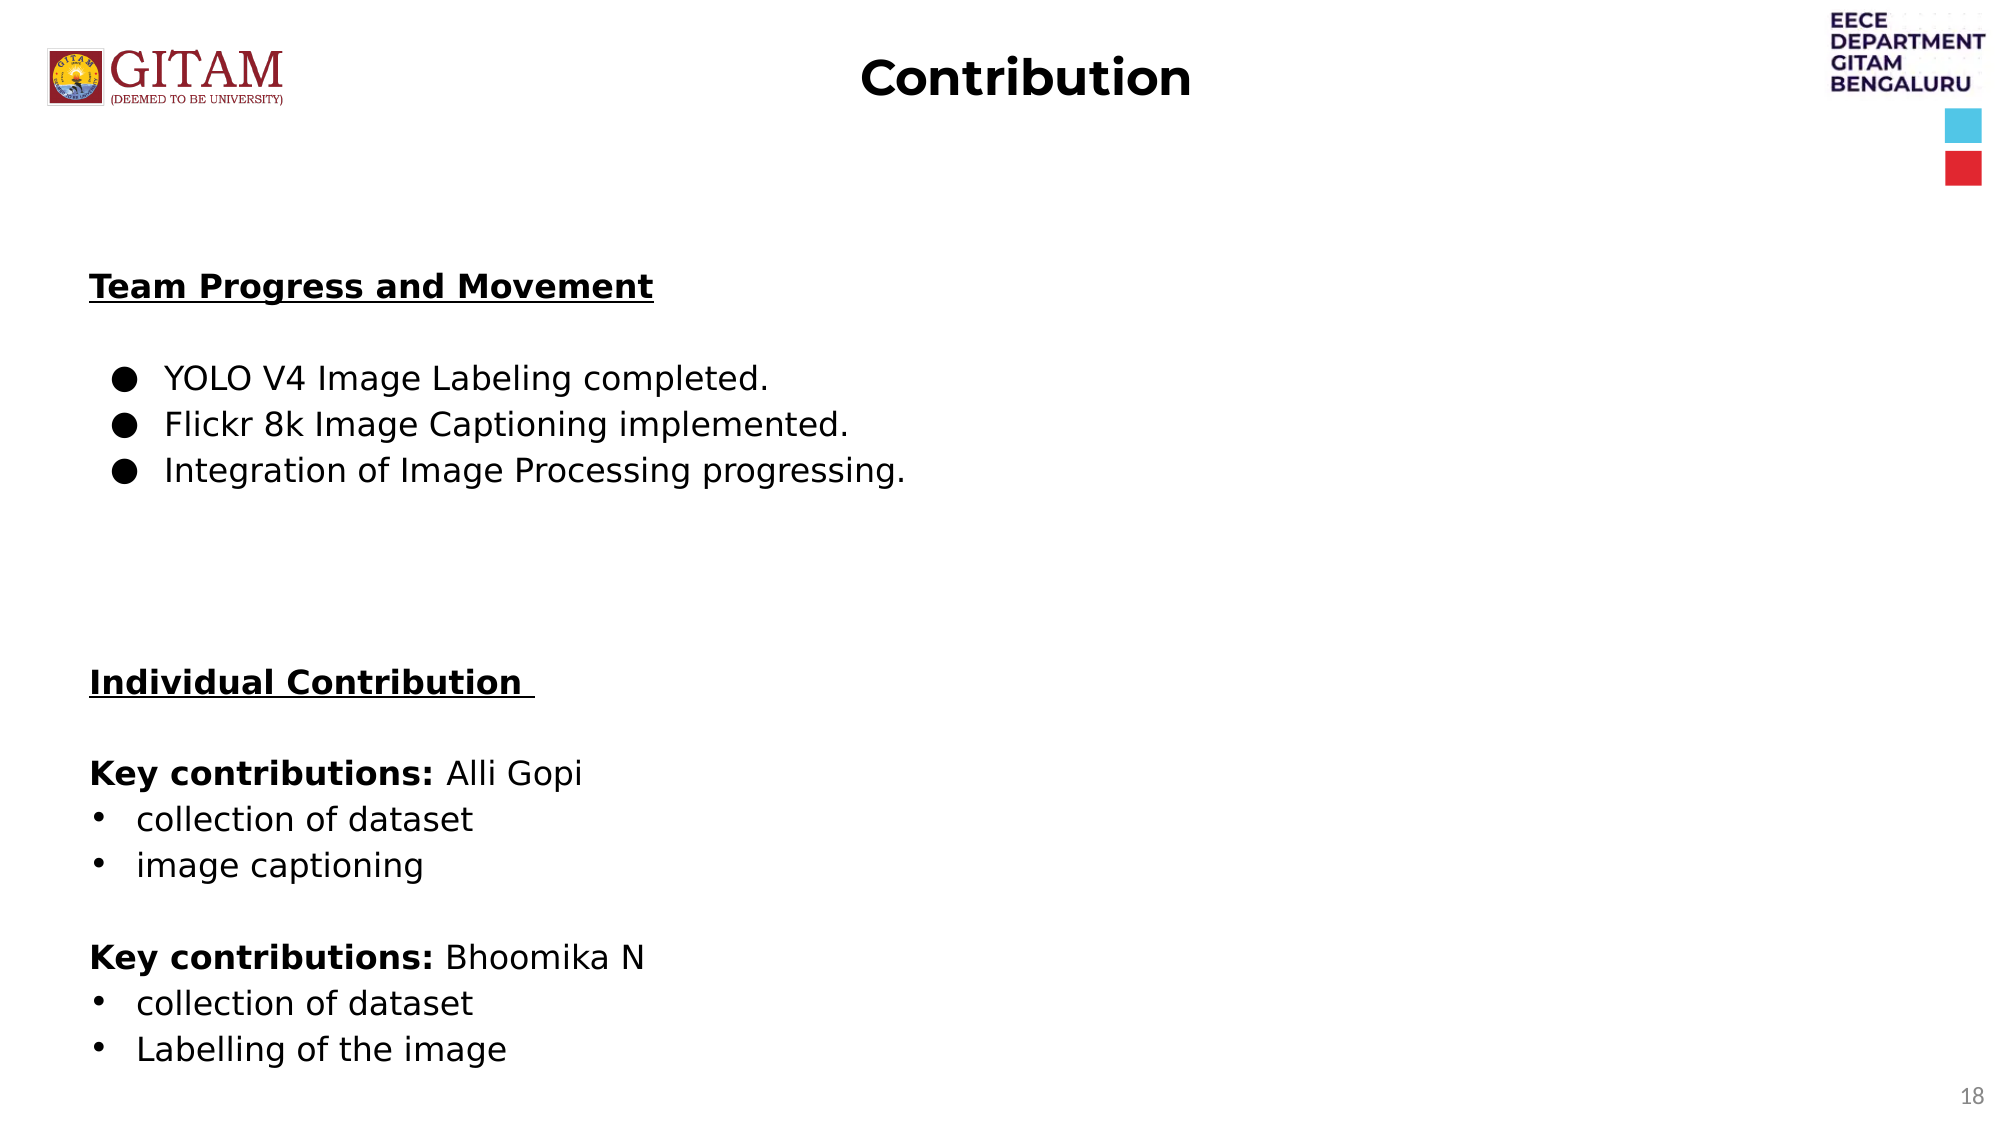

Contribution

Team Progress and Movement

YOLO V4 Image Labeling completed.
Flickr 8k Image Captioning implemented.
Integration of Image Processing progressing.

Individual Contribution

Key contributions: Alli Gopi
collection of dataset
image captioning

Key contributions: Bhoomika N
collection of dataset
Labelling of the image

18